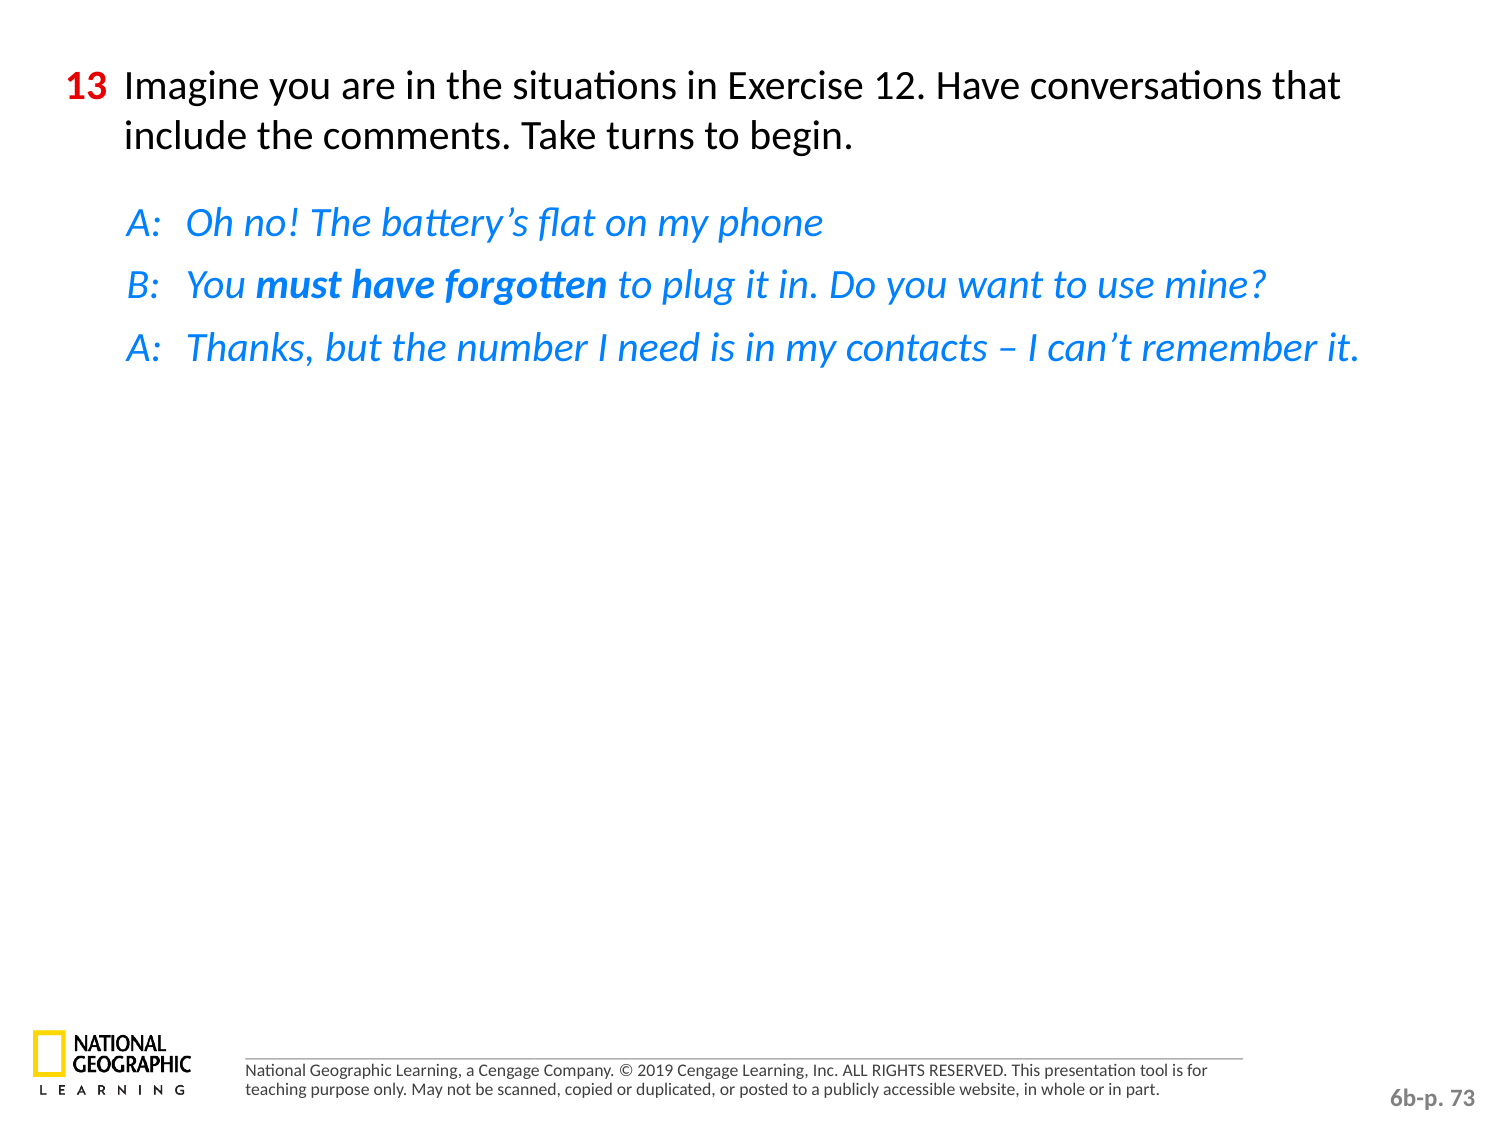

13 	Imagine you are in the situations in Exercise 12. Have conversations that include the comments. Take turns to begin.
A: 	Oh no! The battery’s flat on my phone
B: 	You must have forgotten to plug it in. Do you want to use mine?
A: 	Thanks, but the number I need is in my contacts – I can’t remember it.
6b-p. 73